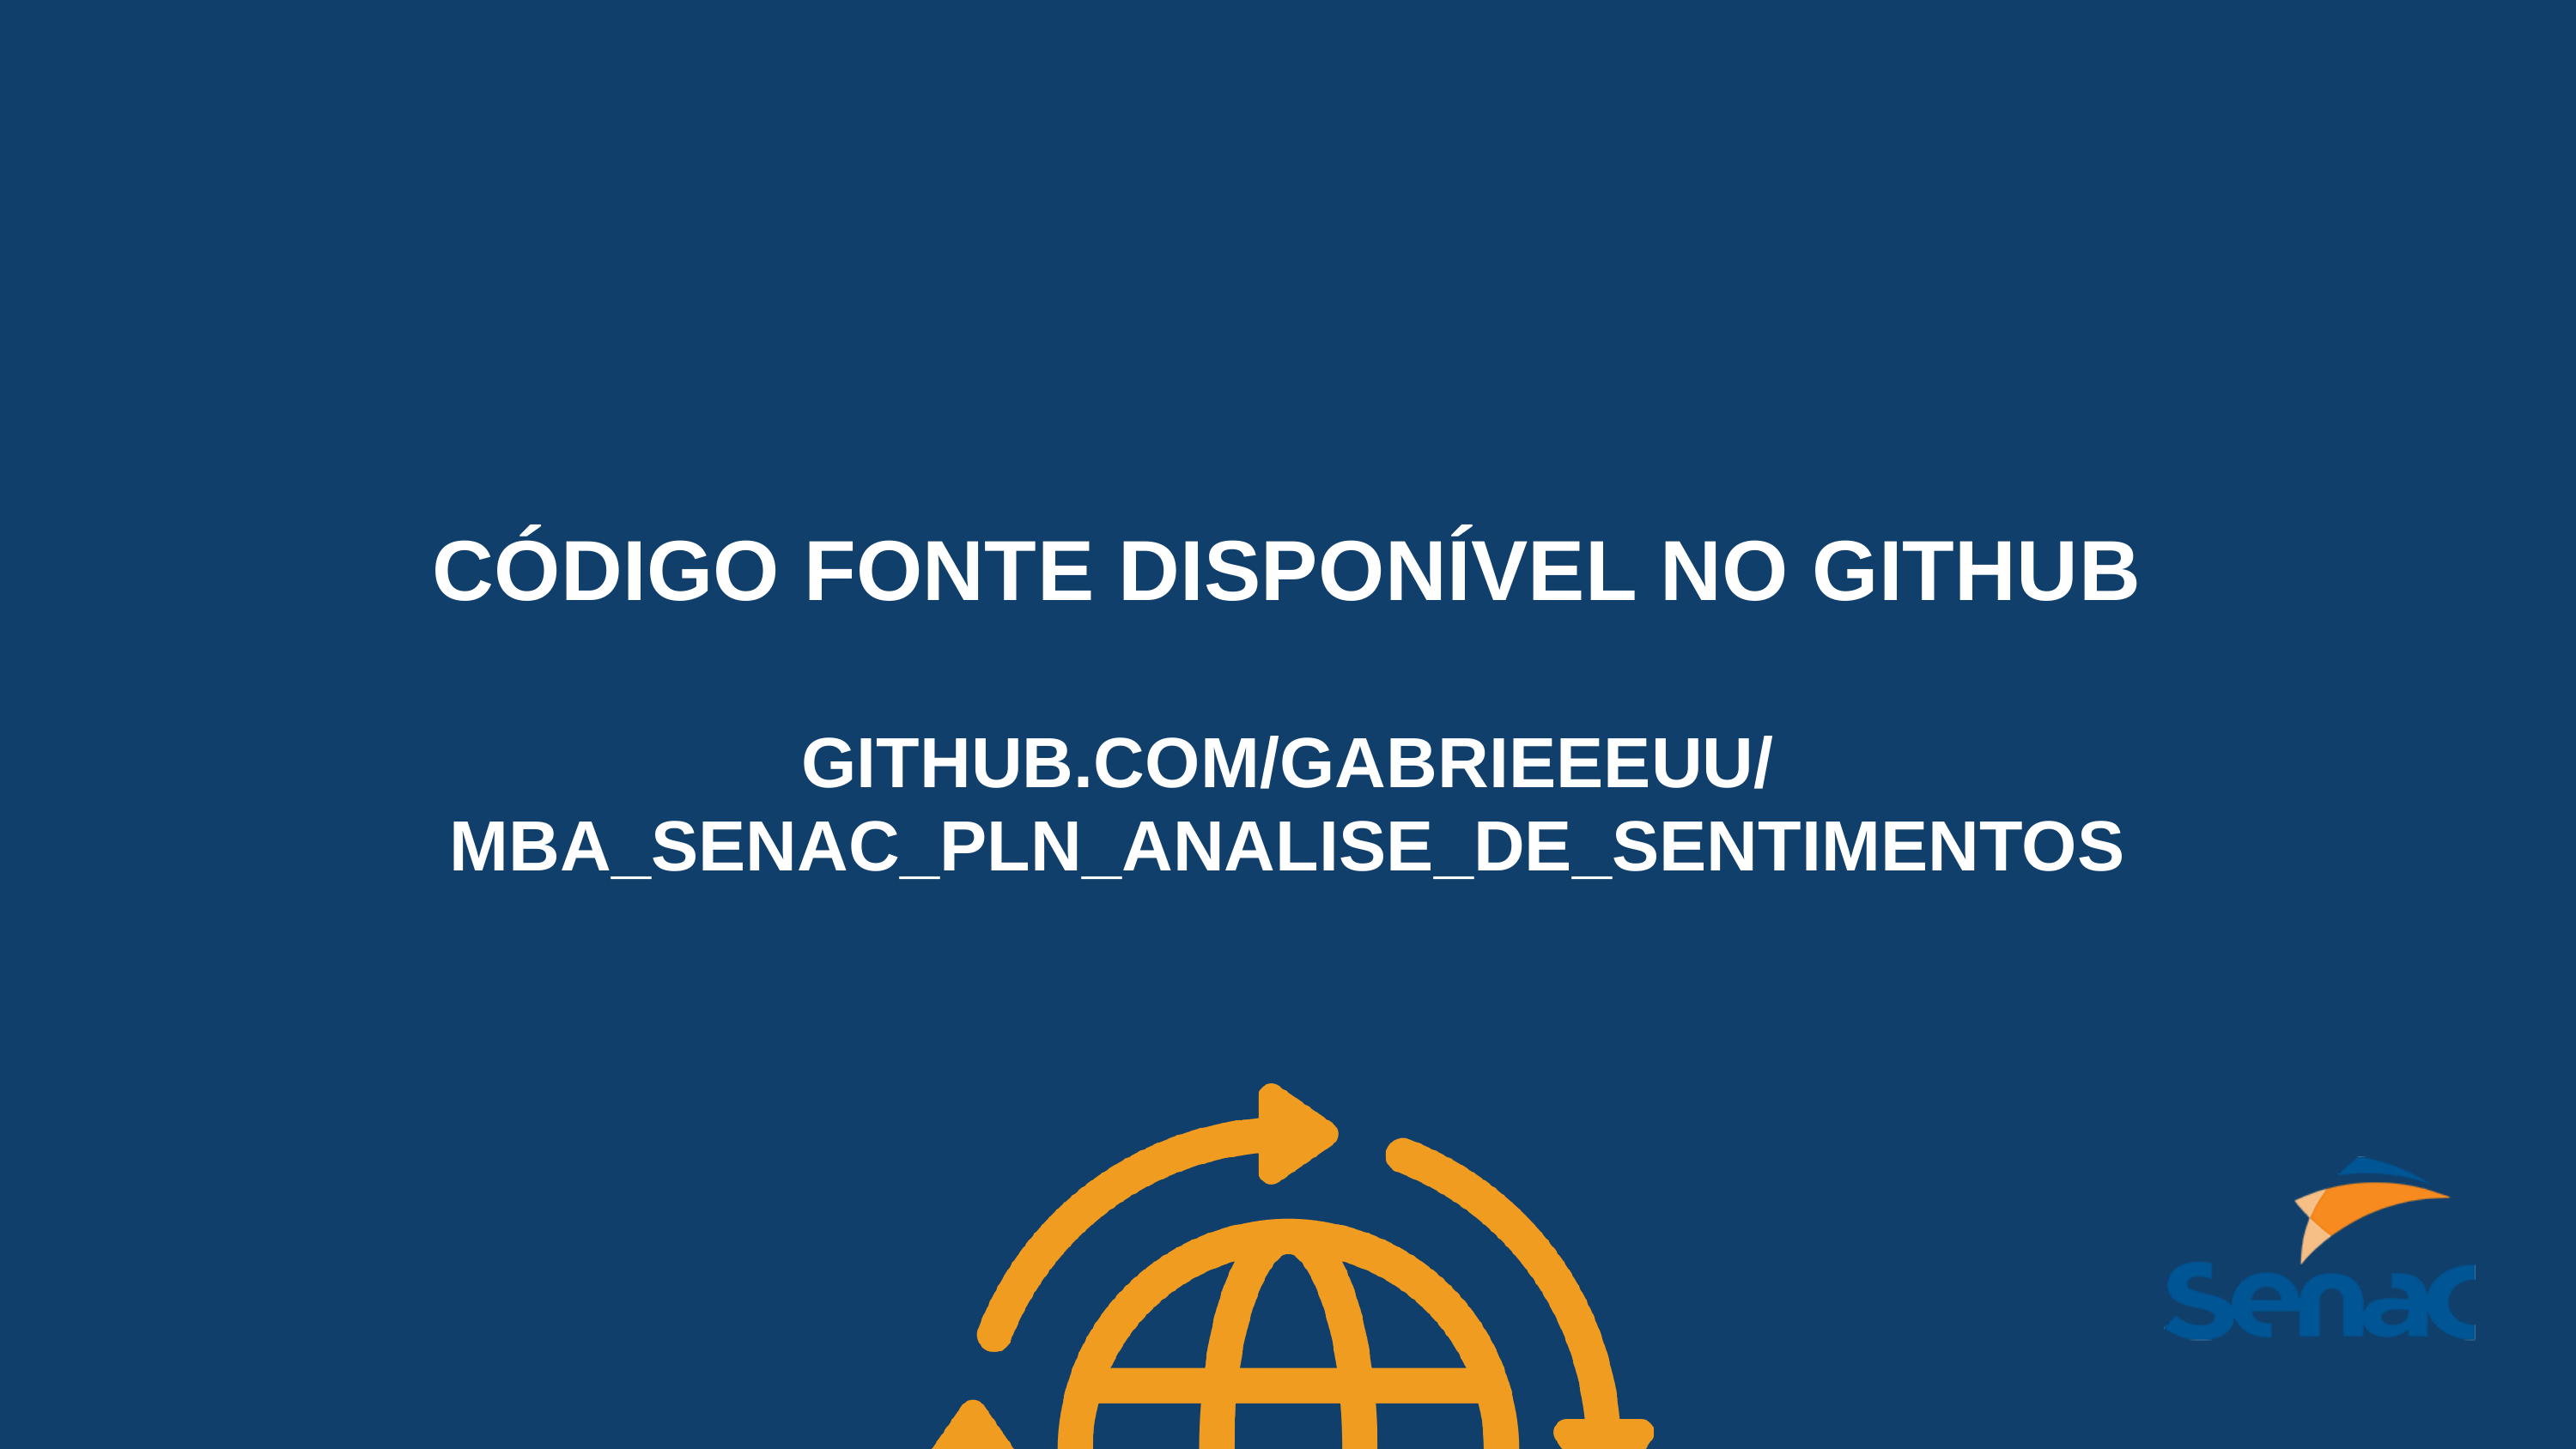

CÓDIGO FONTE DISPONÍVEL NO GITHUB

GITHUB.COM/GABRIEEEUU/
MBA_SENAC_PLN_ANALISE_DE_SENTIMENTOS